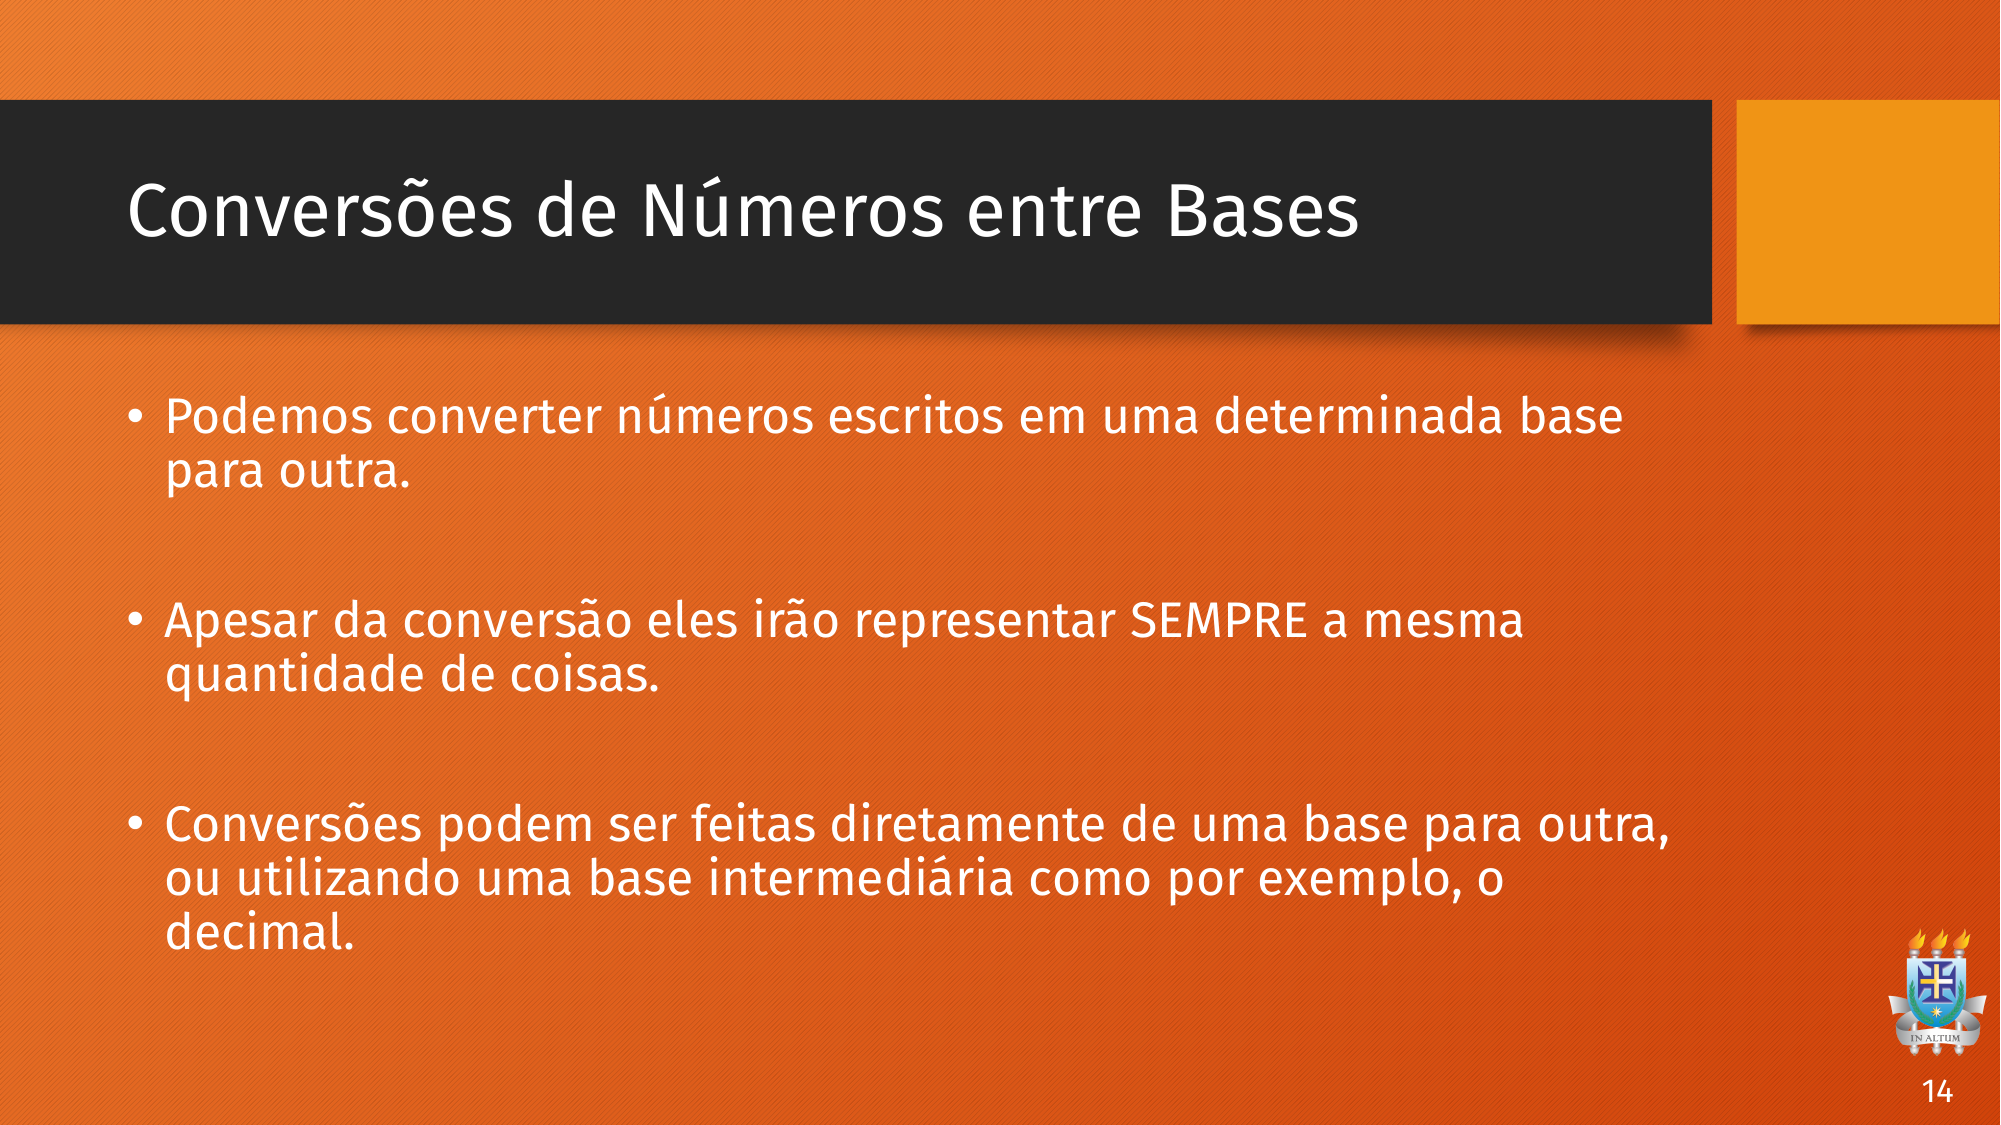

# Conversões de Números entre Bases
Podemos converter números escritos em uma determinada base para outra.

Apesar da conversão eles irão representar SEMPRE a mesma quantidade de coisas.

Conversões podem ser feitas diretamente de uma base para outra, ou utilizando uma base intermediária como por exemplo, o decimal.
14